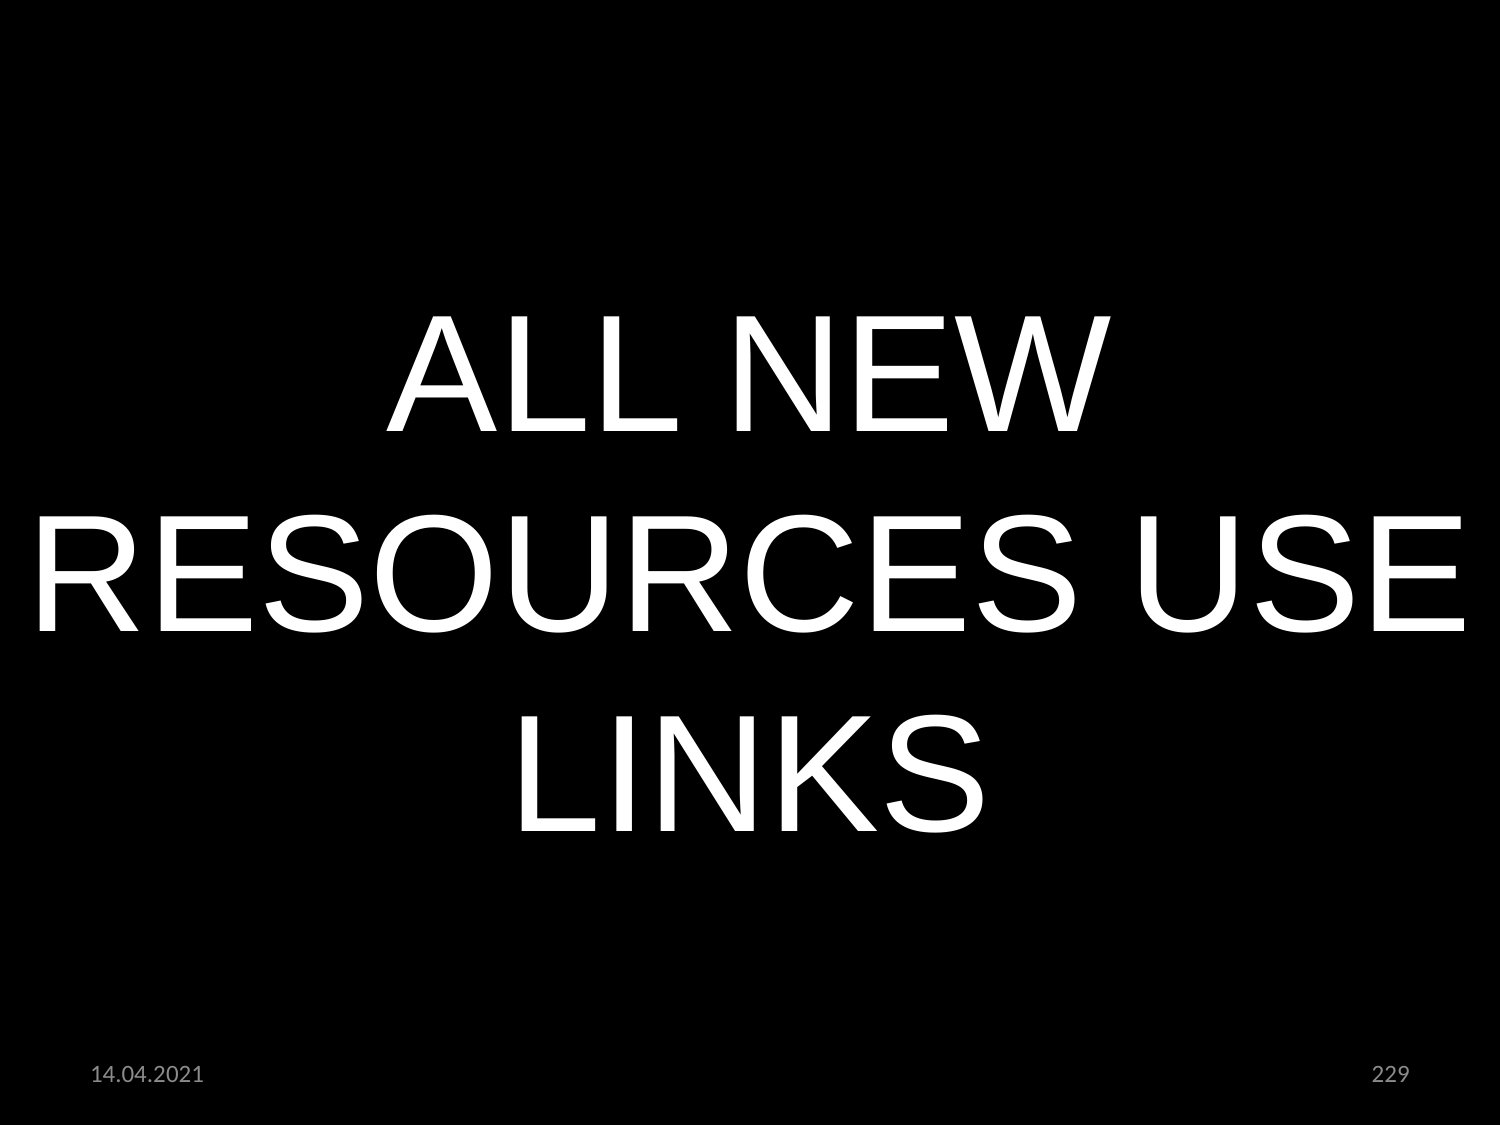

ALL NEW RESOURCES USE LINKS
14.04.2021
229